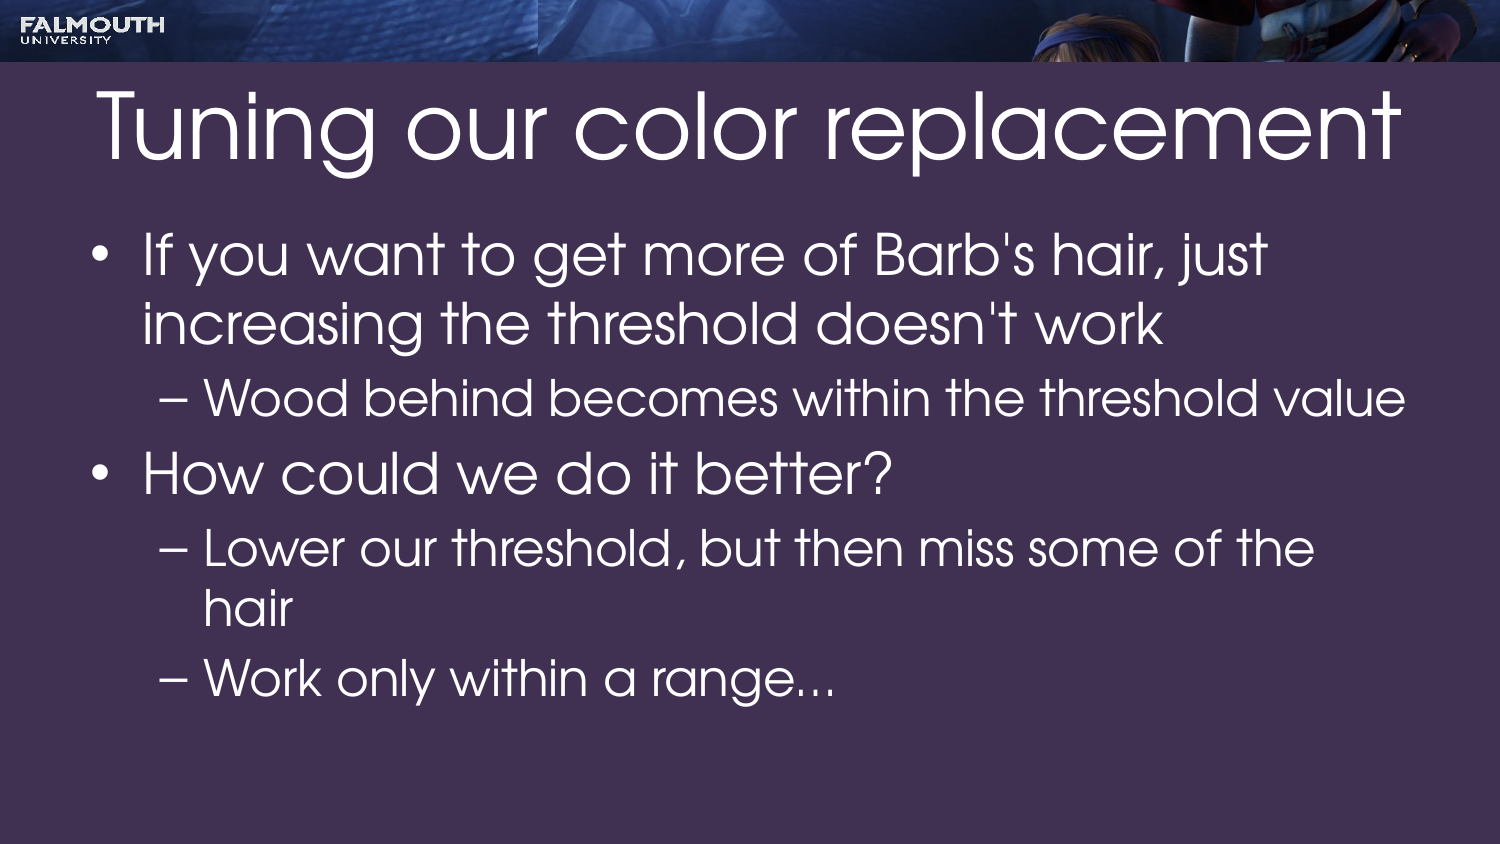

# Tuning our color replacement
If you want to get more of Barb's hair, just increasing the threshold doesn't work
Wood behind becomes within the threshold value
How could we do it better?
Lower our threshold, but then miss some of the hair
Work only within a range…